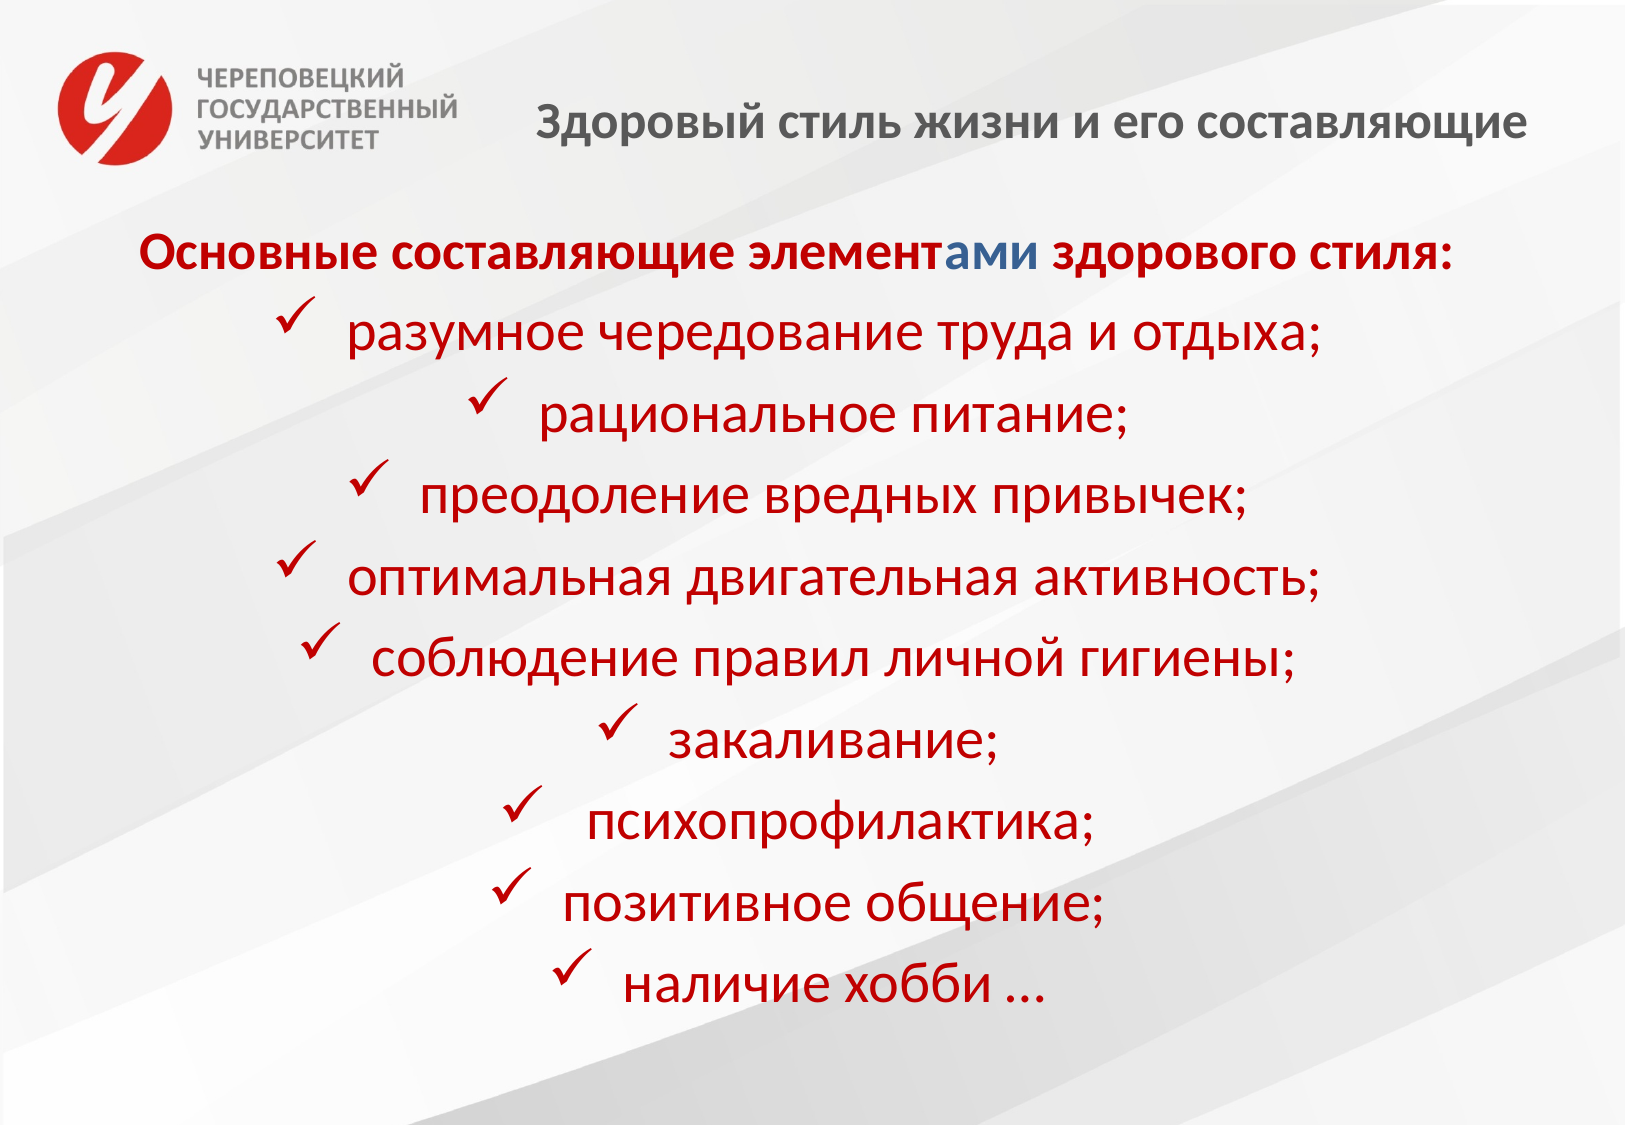

# Здоровый стиль жизни и его составляющие
Основные составляющие элементами здорового стиля:
разумное чередование труда и отдыха;
рациональное питание;
преодоление вредных привычек;
оптимальная двигательная активность;
соблюдение правил личной гигиены;
закаливание;
 психопрофилактика;
позитивное общение;
наличие хобби …